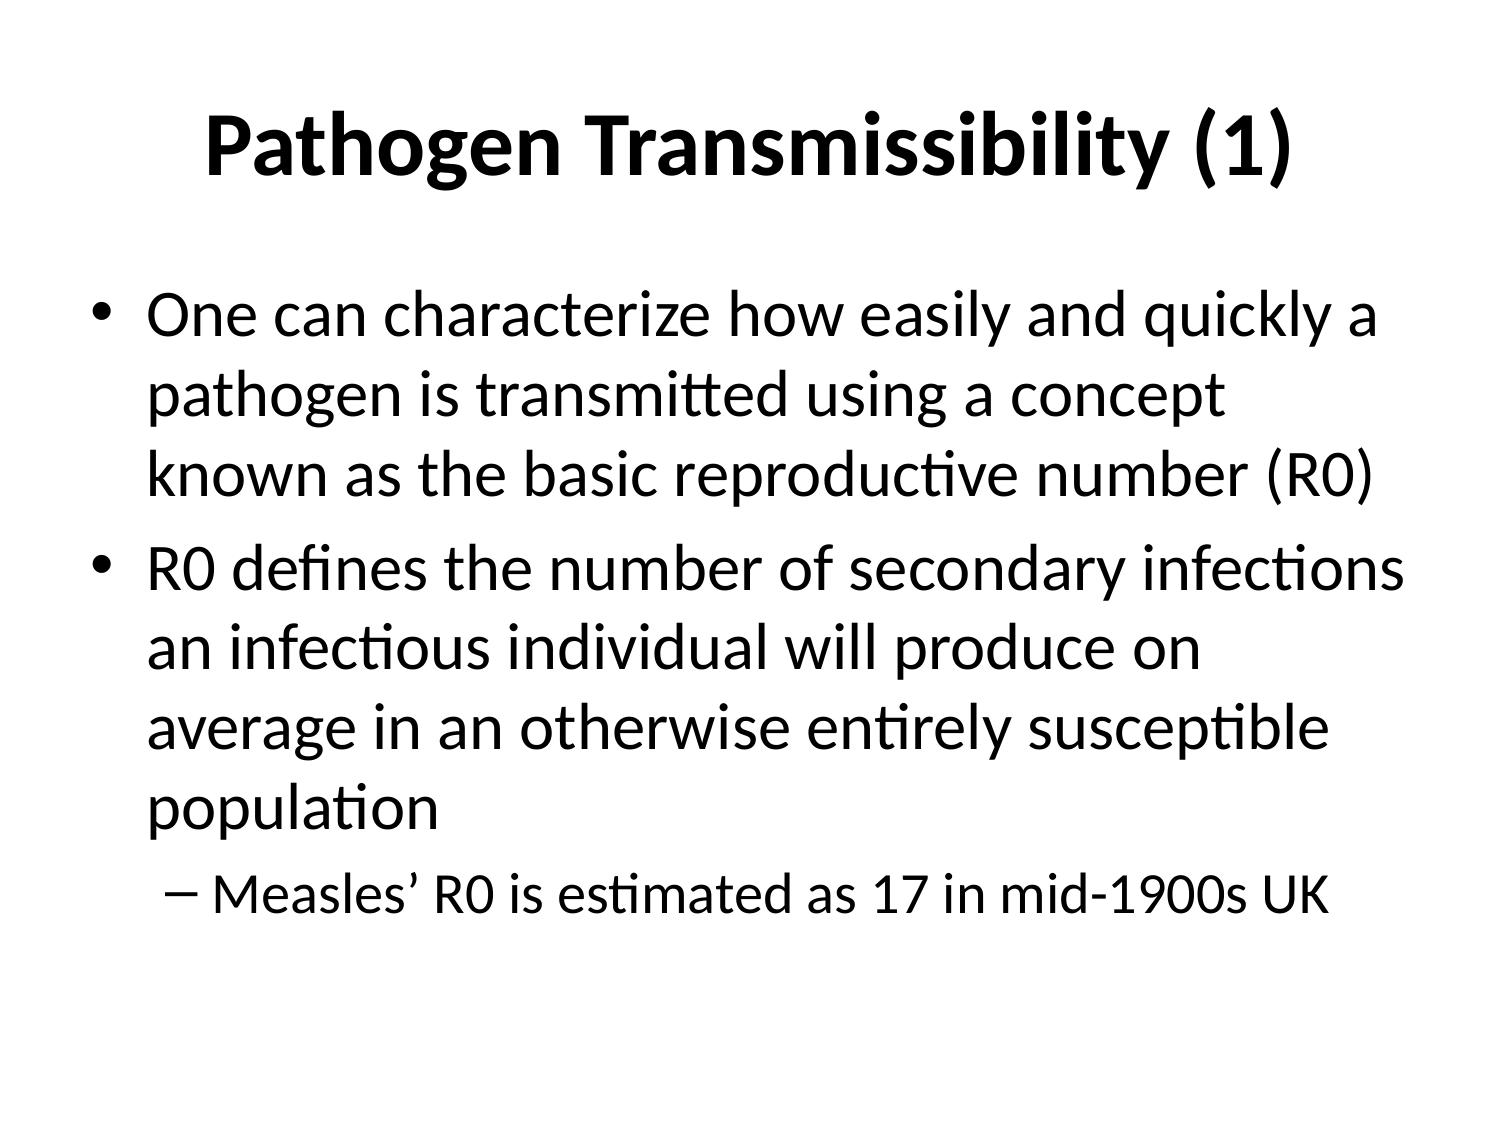

# Pathogen Transmissibility (1)
One can characterize how easily and quickly a pathogen is transmitted using a concept known as the basic reproductive number (R0)
R0 defines the number of secondary infections an infectious individual will produce on average in an otherwise entirely susceptible population
Measles’ R0 is estimated as 17 in mid-1900s UK